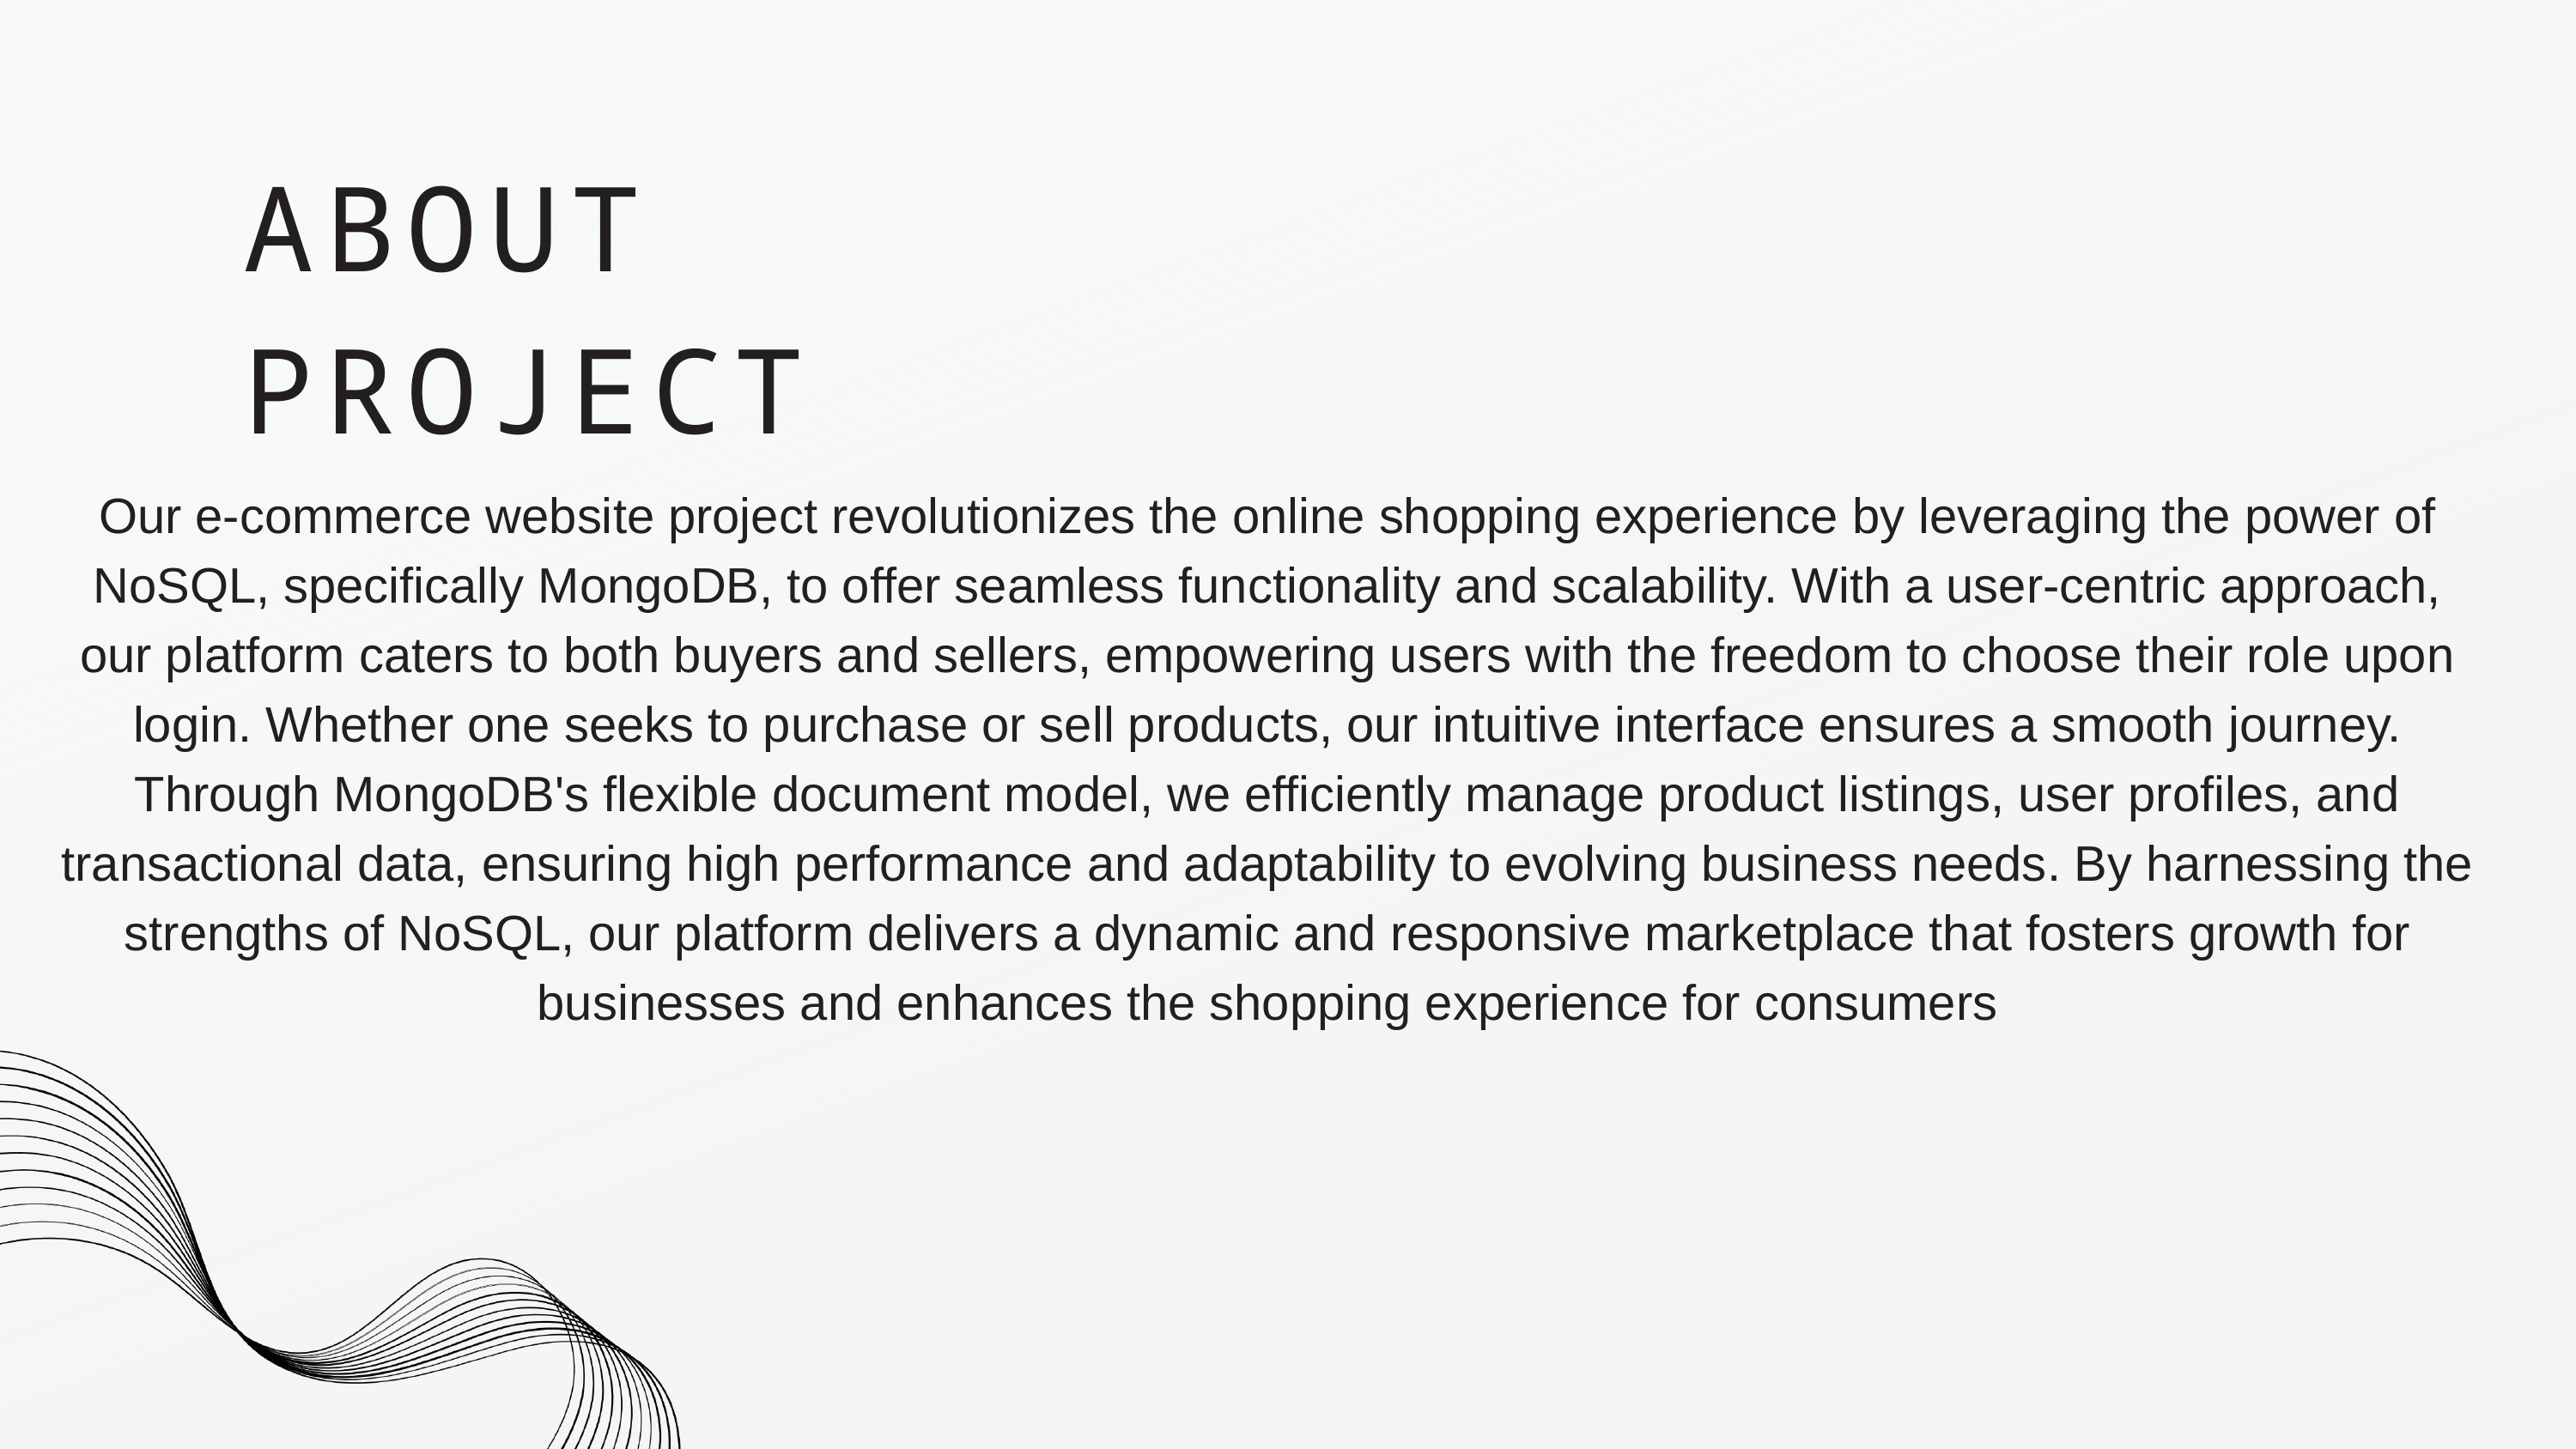

ABOUT PROJECT
Our e-commerce website project revolutionizes the online shopping experience by leveraging the power of NoSQL, specifically MongoDB, to offer seamless functionality and scalability. With a user-centric approach, our platform caters to both buyers and sellers, empowering users with the freedom to choose their role upon login. Whether one seeks to purchase or sell products, our intuitive interface ensures a smooth journey. Through MongoDB's flexible document model, we efficiently manage product listings, user profiles, and transactional data, ensuring high performance and adaptability to evolving business needs. By harnessing the strengths of NoSQL, our platform delivers a dynamic and responsive marketplace that fosters growth for businesses and enhances the shopping experience for consumers